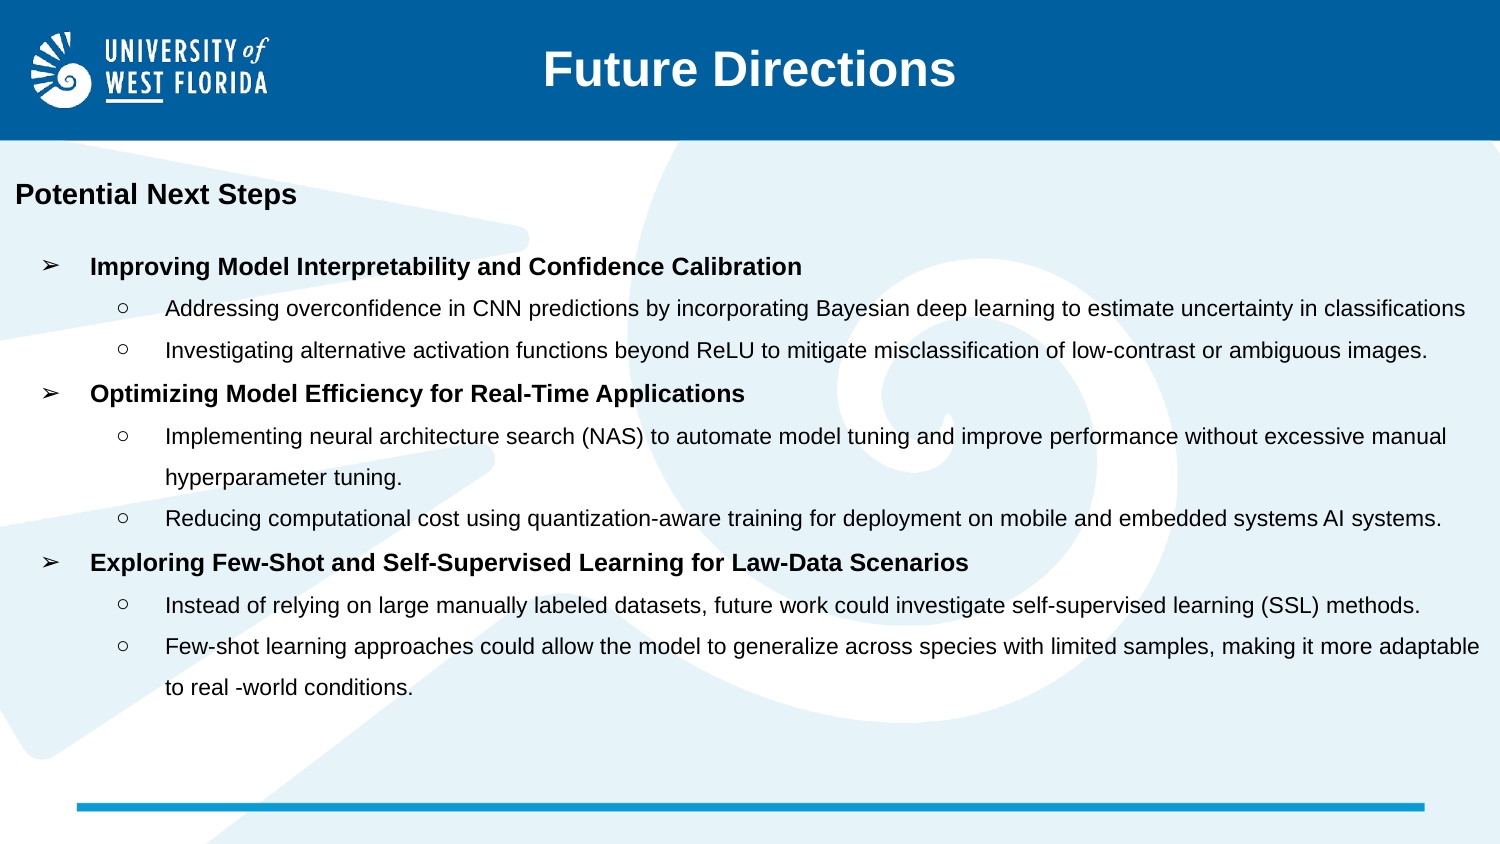

# Future Directions
Potential Next Steps
Improving Model Interpretability and Confidence Calibration
Addressing overconfidence in CNN predictions by incorporating Bayesian deep learning to estimate uncertainty in classifications
Investigating alternative activation functions beyond ReLU to mitigate misclassification of low-contrast or ambiguous images.
Optimizing Model Efficiency for Real-Time Applications
Implementing neural architecture search (NAS) to automate model tuning and improve performance without excessive manual hyperparameter tuning.
Reducing computational cost using quantization-aware training for deployment on mobile and embedded systems AI systems.
Exploring Few-Shot and Self-Supervised Learning for Law-Data Scenarios
Instead of relying on large manually labeled datasets, future work could investigate self-supervised learning (SSL) methods.
Few-shot learning approaches could allow the model to generalize across species with limited samples, making it more adaptable to real -world conditions.